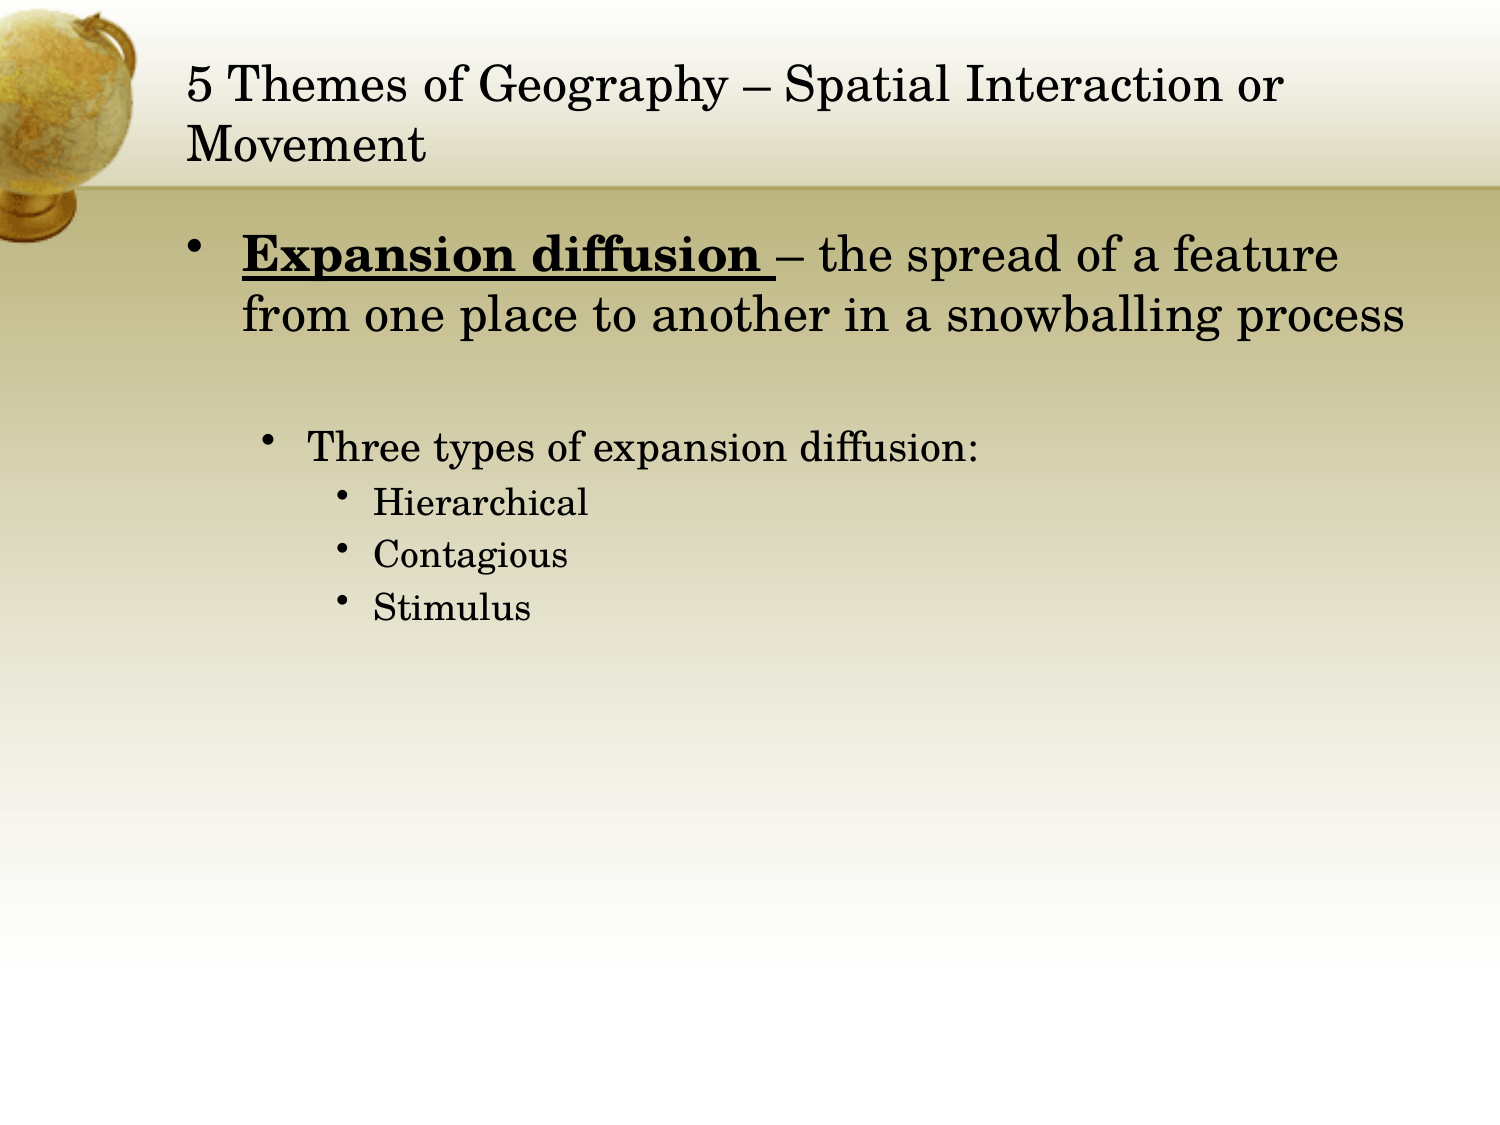

# 5 Themes of Geography – Spatial Interaction or Movement
Expansion diffusion – the spread of a feature from one place to another in a snowballing process

Three types of expansion diffusion:
Hierarchical
Contagious
Stimulus